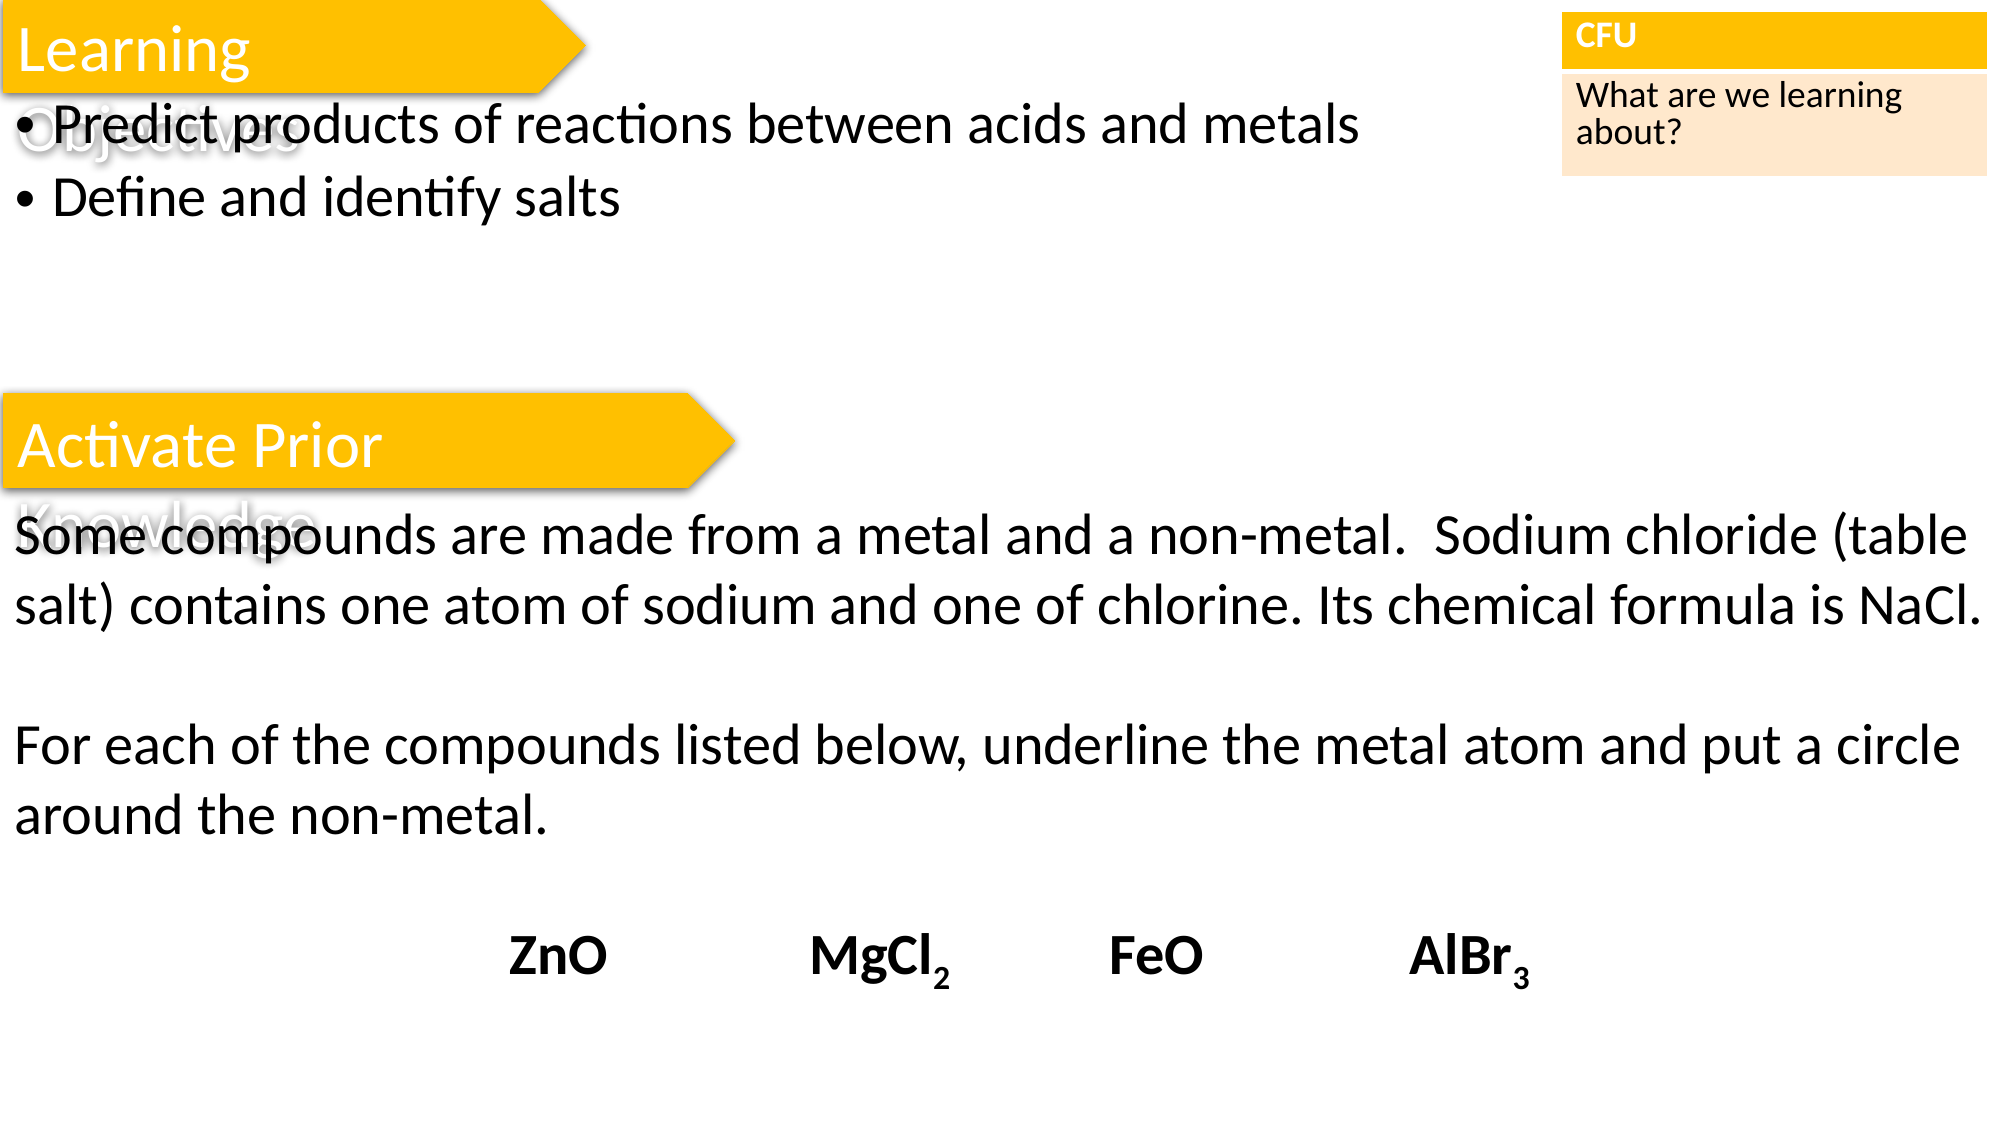

Learning Objectives
| CFU |
| --- |
| What are we learning about? |
Predict products of reactions between acids and metals
Define and identify salts

Activate Prior Knowledge
Some compounds are made from a metal and a non-metal.  Sodium chloride (table salt) contains one atom of sodium and one of chlorine. Its chemical formula is NaCl.

For each of the compounds listed below, underline the metal atom and put a circle around the non-metal.

ZnO		MgCl2		FeO		AlBr3